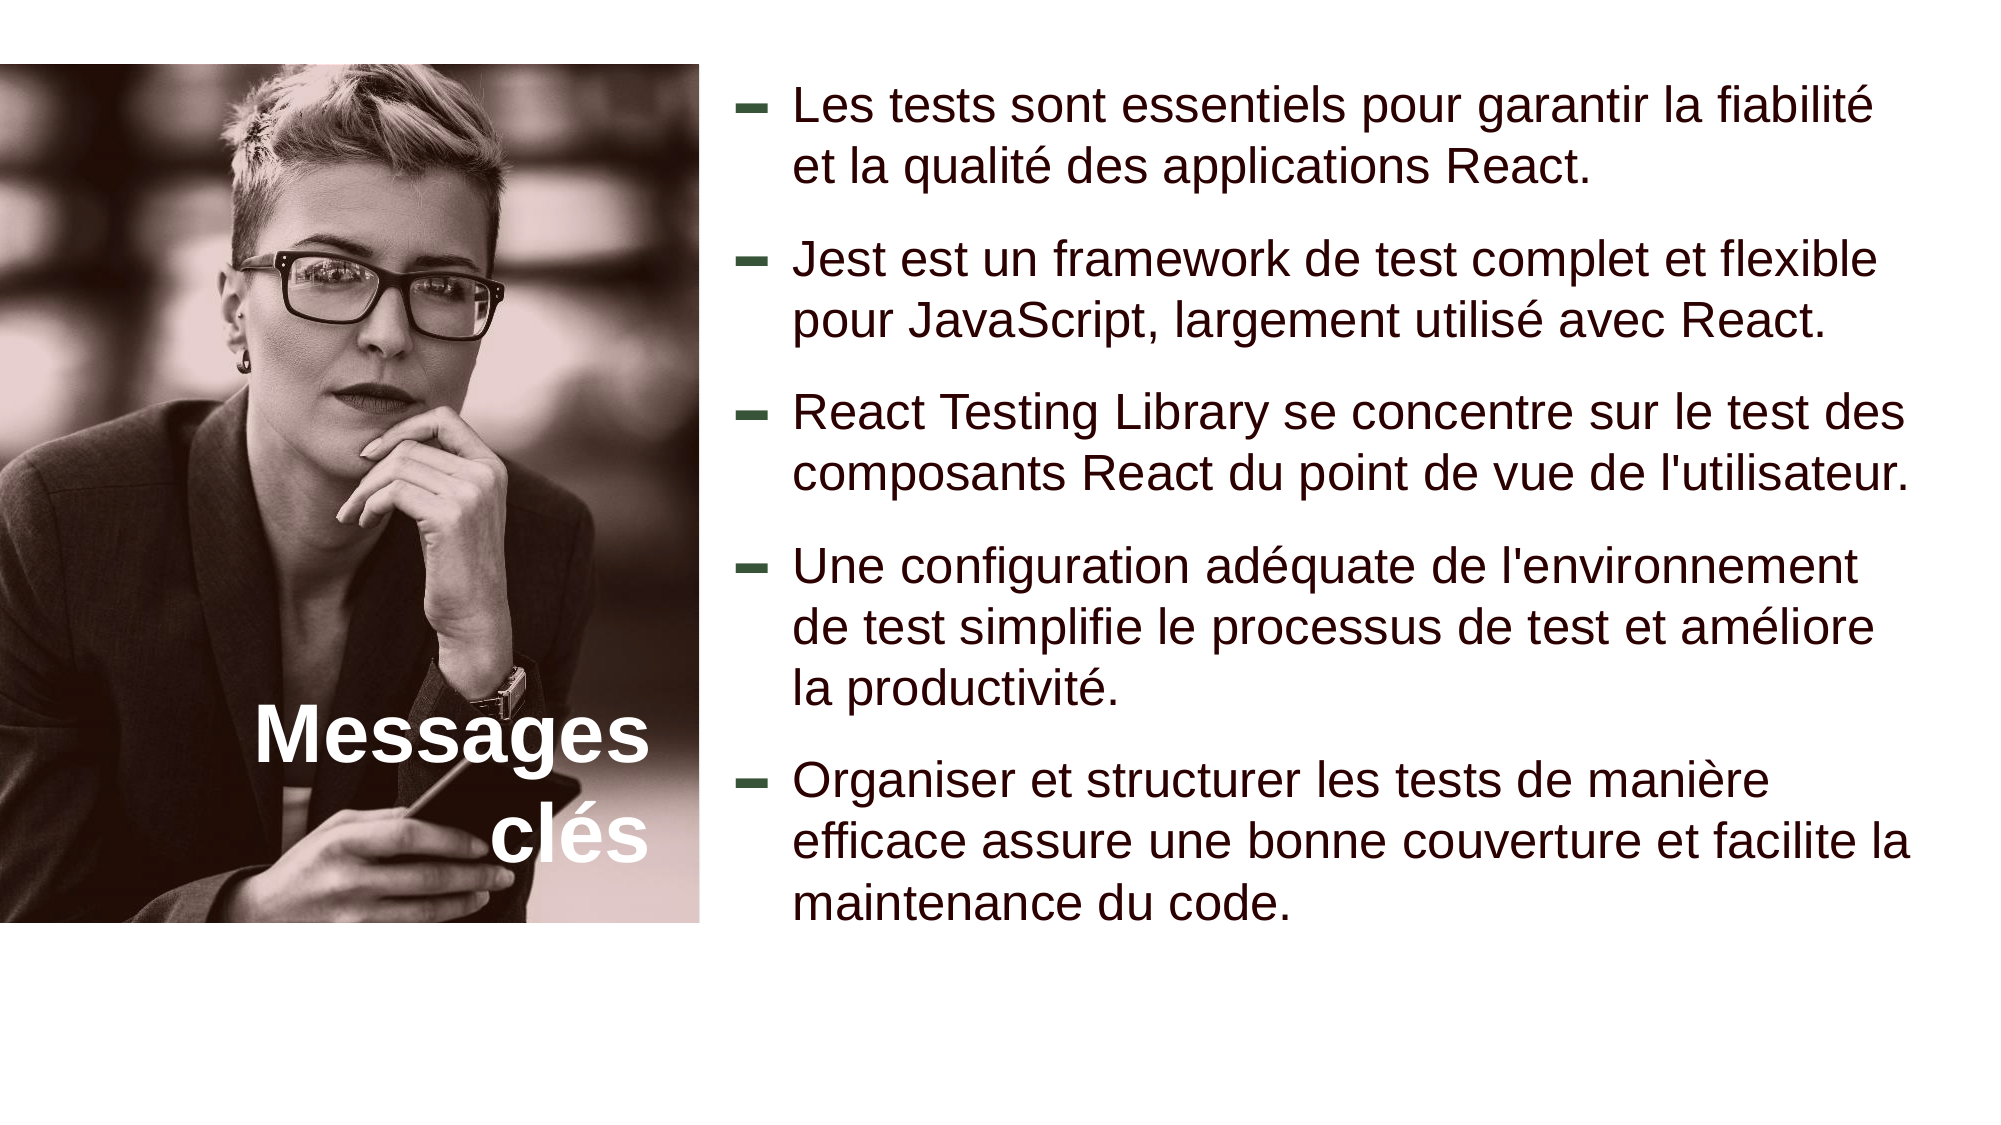

Les tests sont essentiels pour garantir la fiabilité et la qualité des applications React.
Jest est un framework de test complet et flexible pour JavaScript, largement utilisé avec React.
React Testing Library se concentre sur le test des composants React du point de vue de l'utilisateur.
Une configuration adéquate de l'environnement de test simplifie le processus de test et améliore la productivité.
Organiser et structurer les tests de manière efficace assure une bonne couverture et facilite la maintenance du code.

# Messages clés